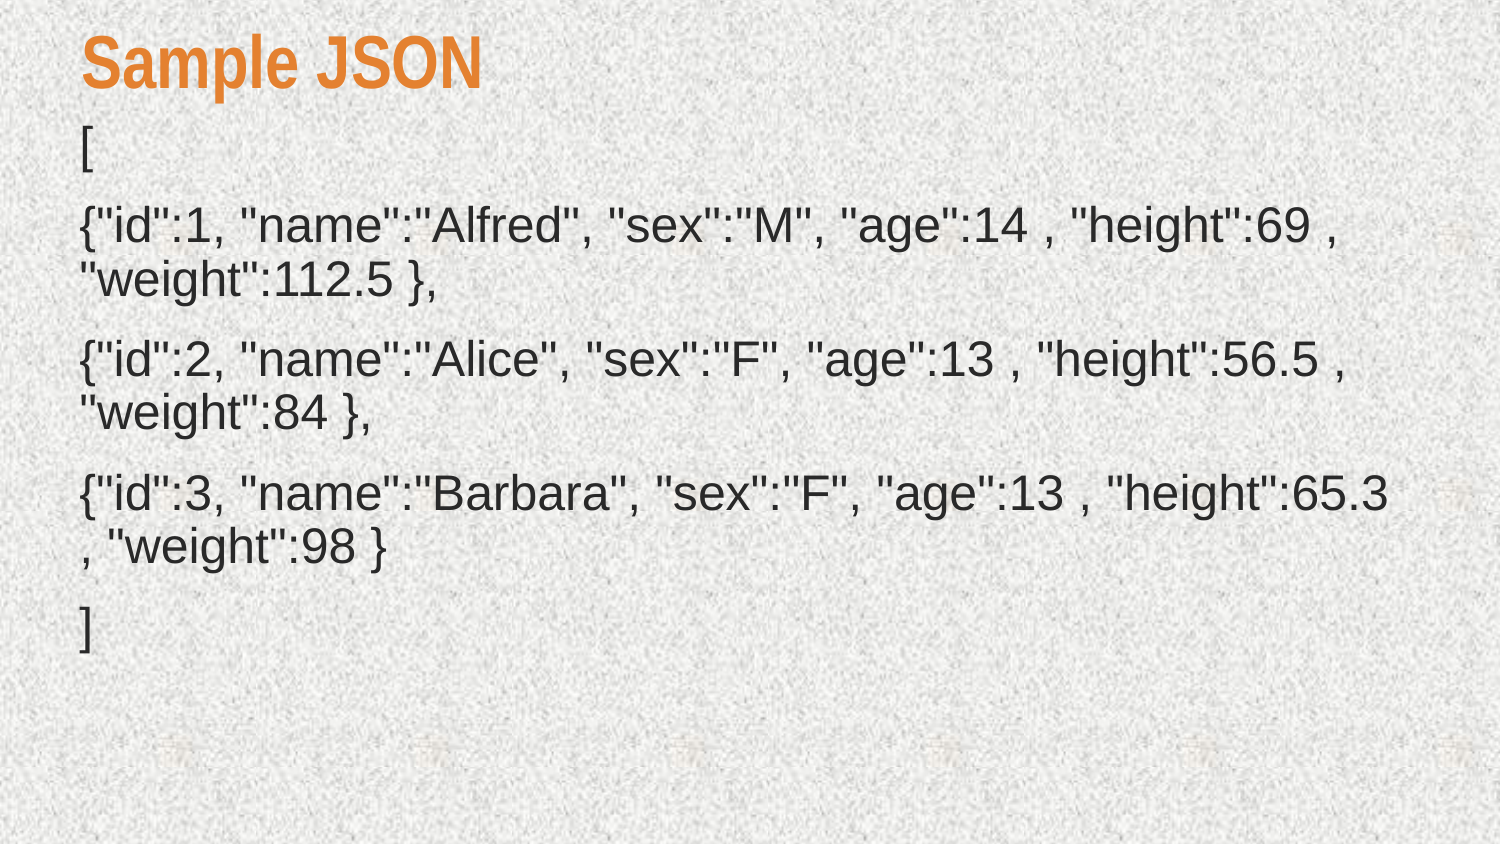

# Sample JSON
[
{"id":1, "name":"Alfred", "sex":"M", "age":14 , "height":69 , "weight":112.5 },
{"id":2, "name":"Alice", "sex":"F", "age":13 , "height":56.5 , "weight":84 },
{"id":3, "name":"Barbara", "sex":"F", "age":13 , "height":65.3 , "weight":98 }
]